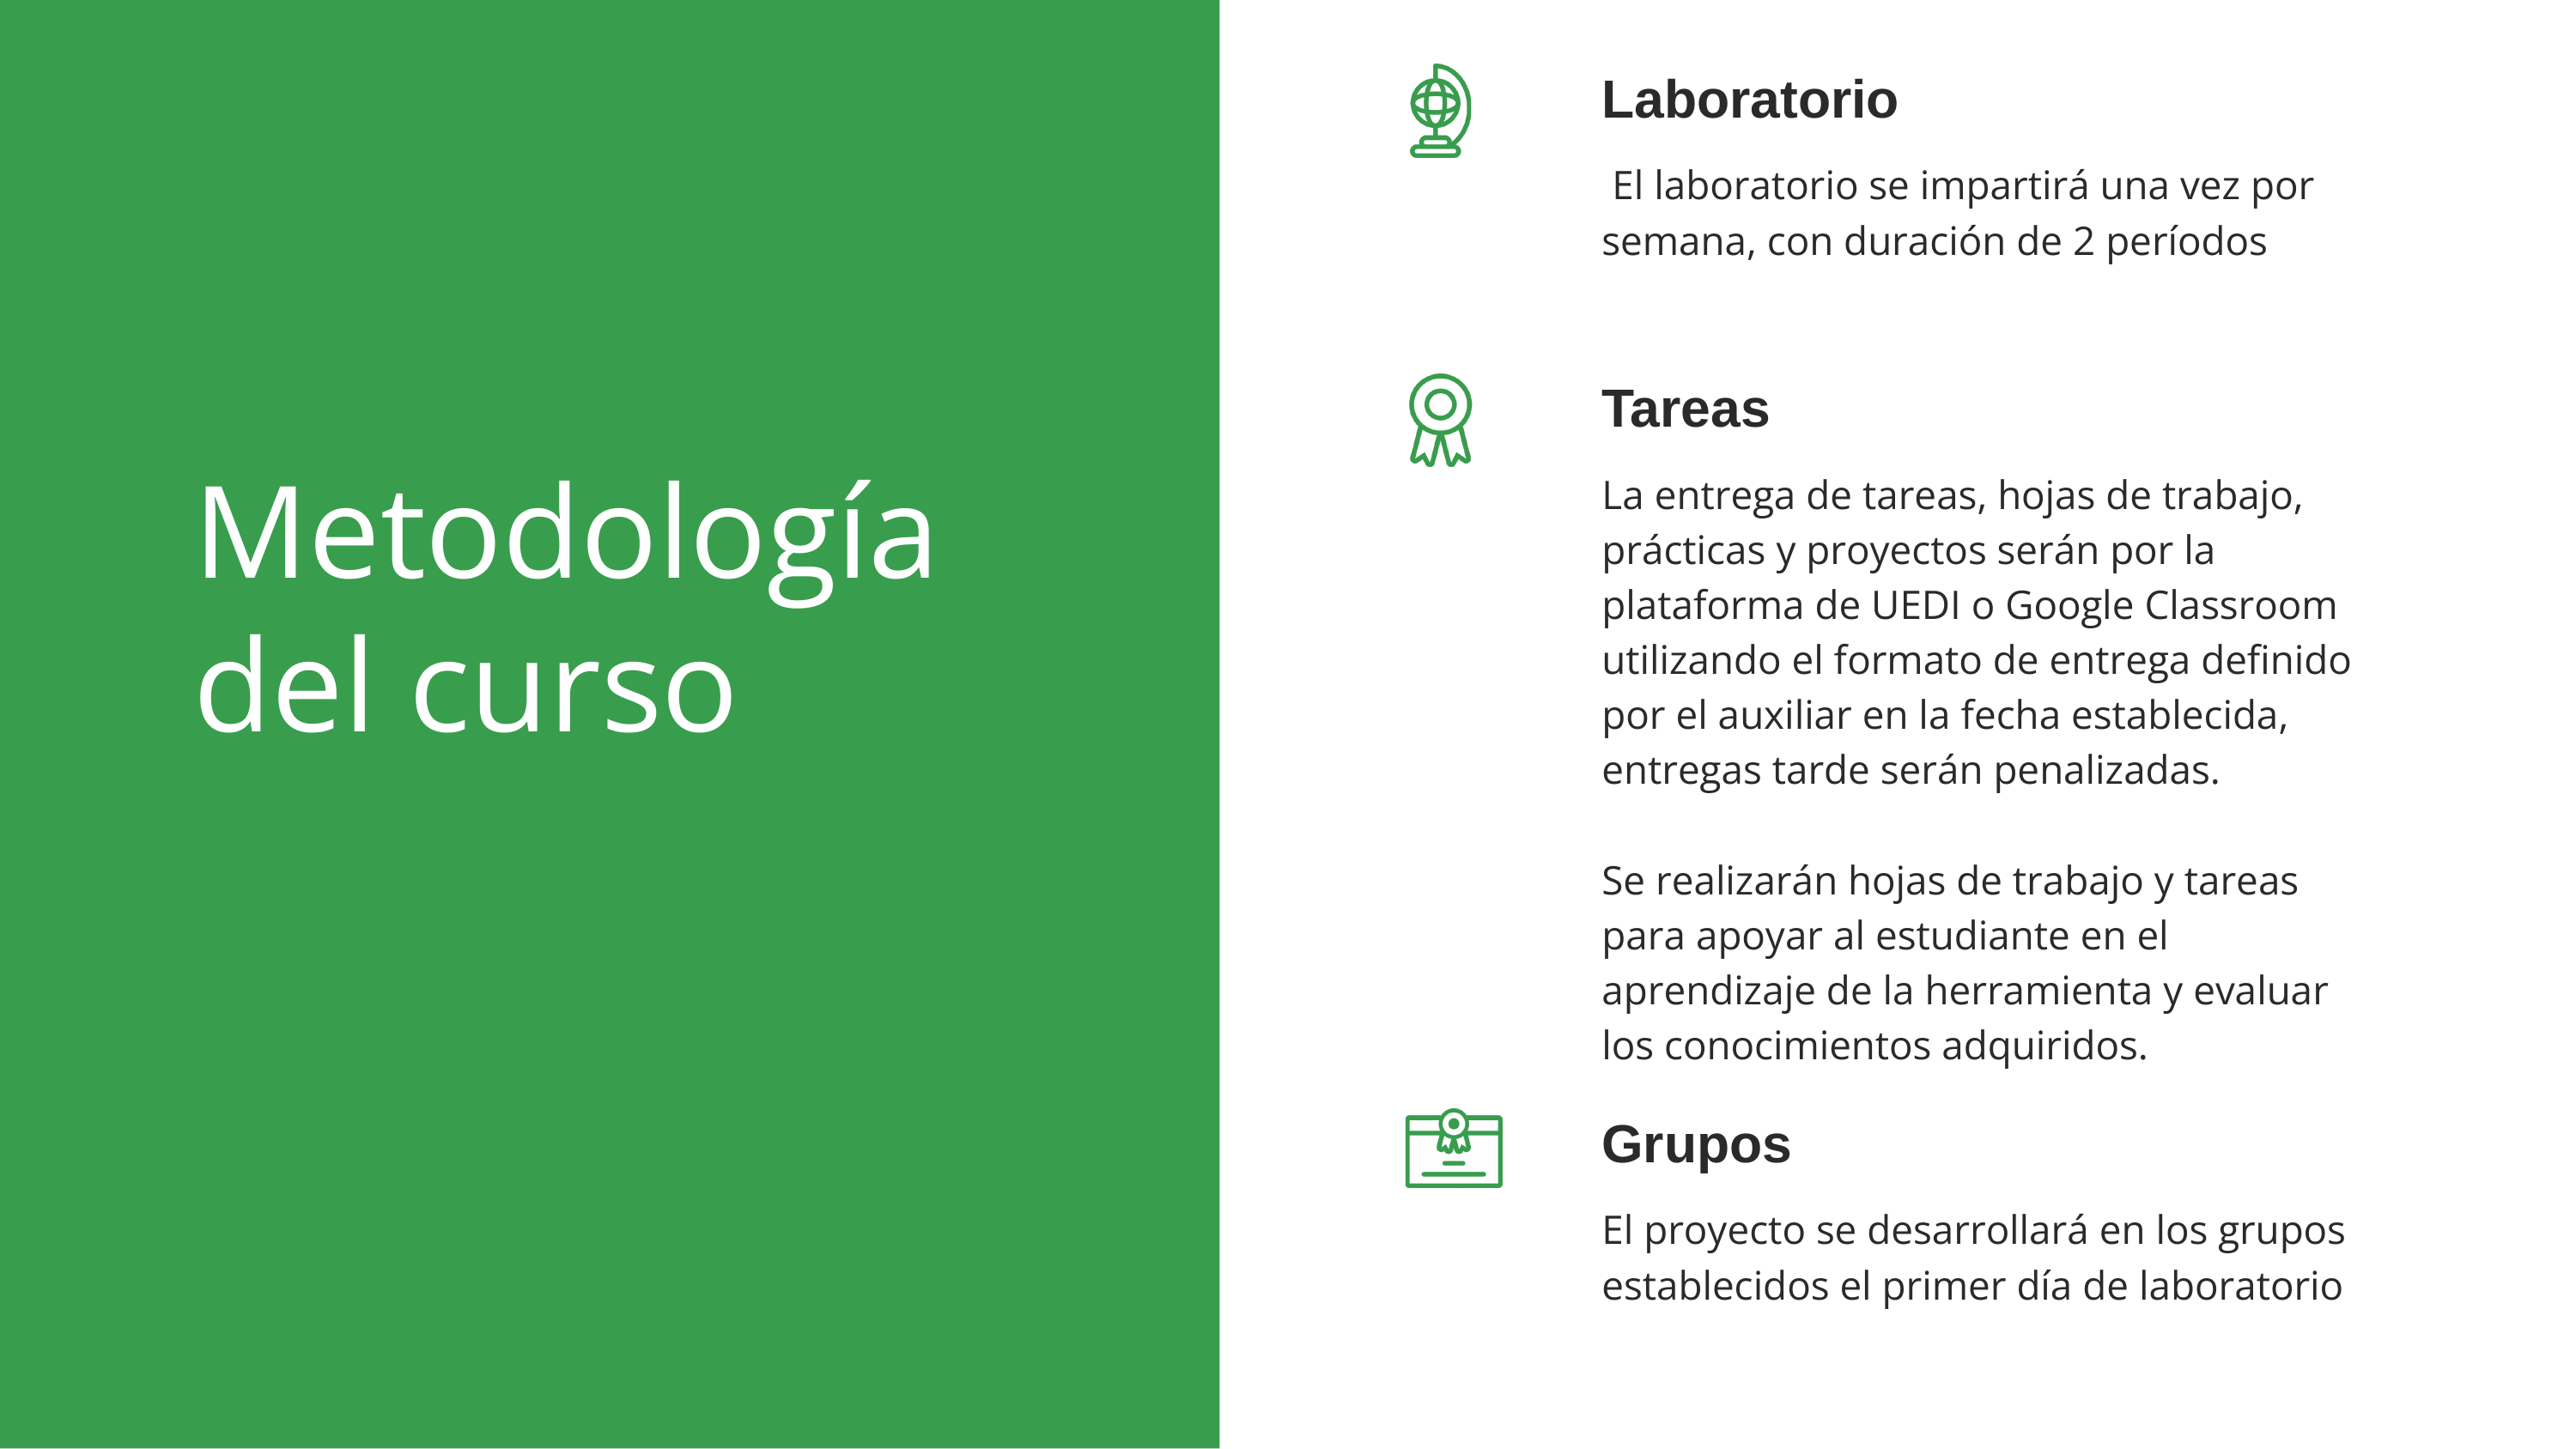

Laboratorio
 El laboratorio se impartirá una vez por semana, con duración de 2 períodos

Tareas
La entrega de tareas, hojas de trabajo, prácticas y proyectos serán por la plataforma de UEDI o Google Classroom utilizando el formato de entrega definido por el auxiliar en la fecha establecida, entregas tarde serán penalizadas.

Se realizarán hojas de trabajo y tareas para apoyar al estudiante en el aprendizaje de la herramienta y evaluar los conocimientos adquiridos.
Metodología del curso

Grupos
El proyecto se desarrollará en los grupos establecidos el primer día de laboratorio